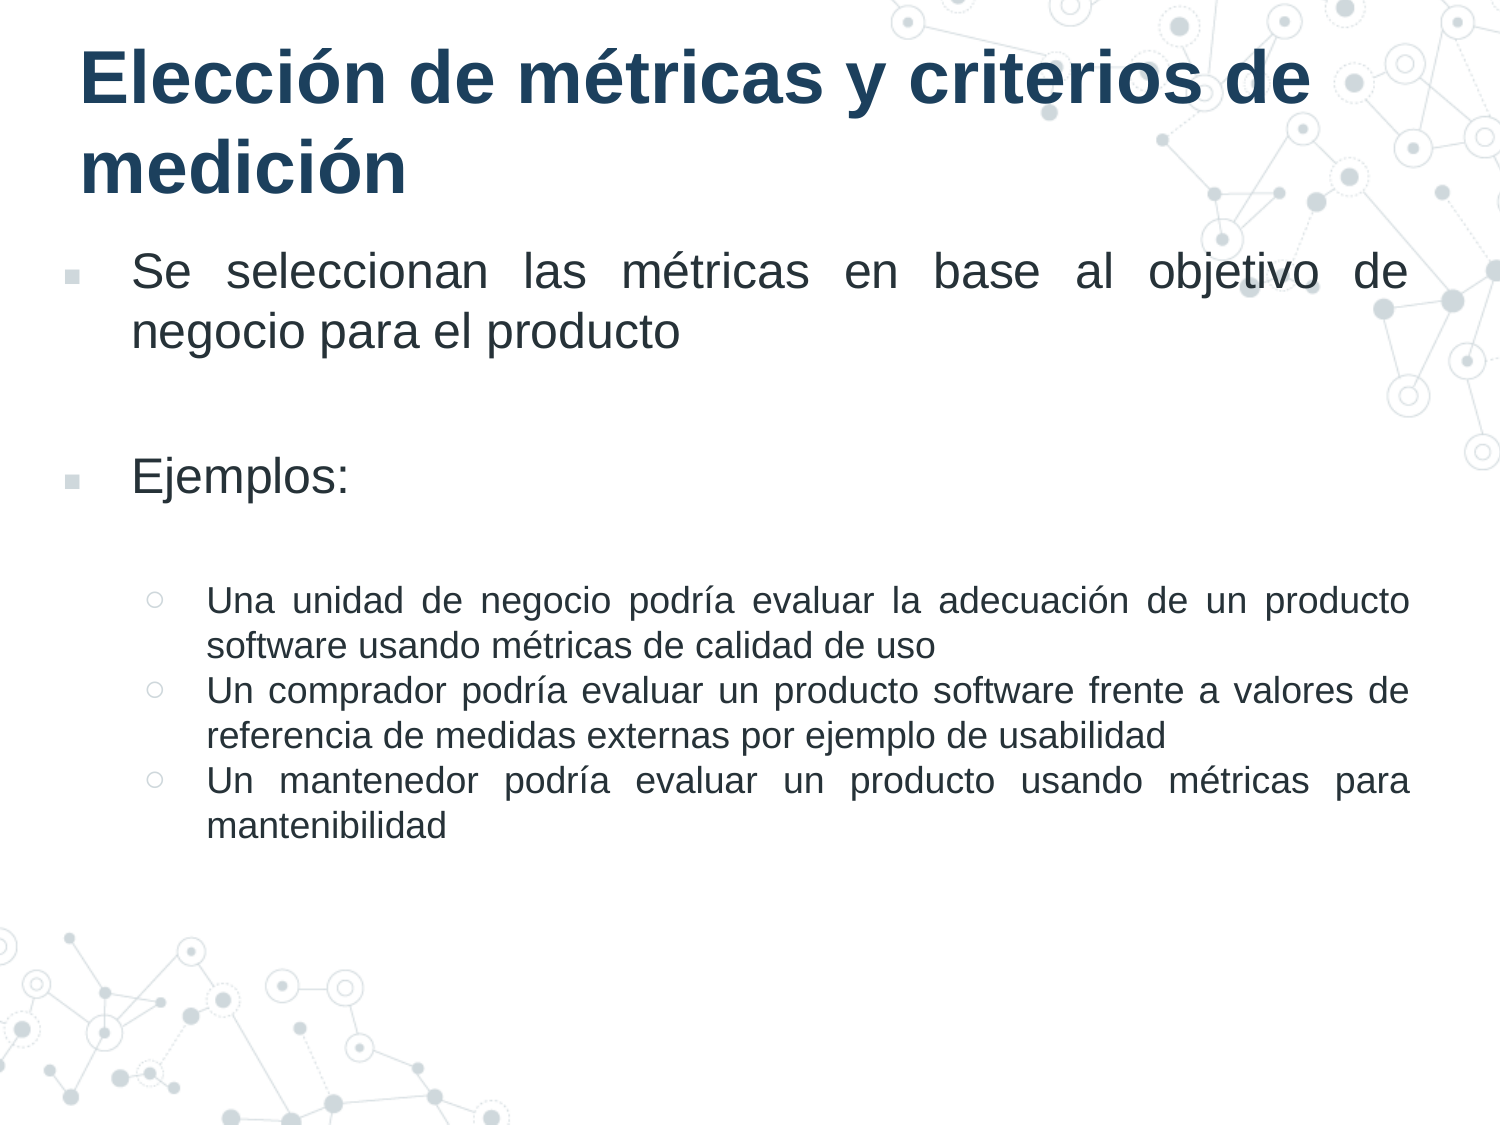

# Elección de métricas y criterios de medición
Se seleccionan las métricas en base al objetivo de negocio para el producto

Ejemplos:

Una unidad de negocio podría evaluar la adecuación de un producto software usando métricas de calidad de uso
Un comprador podría evaluar un producto software frente a valores de referencia de medidas externas por ejemplo de usabilidad
Un mantenedor podría evaluar un producto usando métricas para mantenibilidad